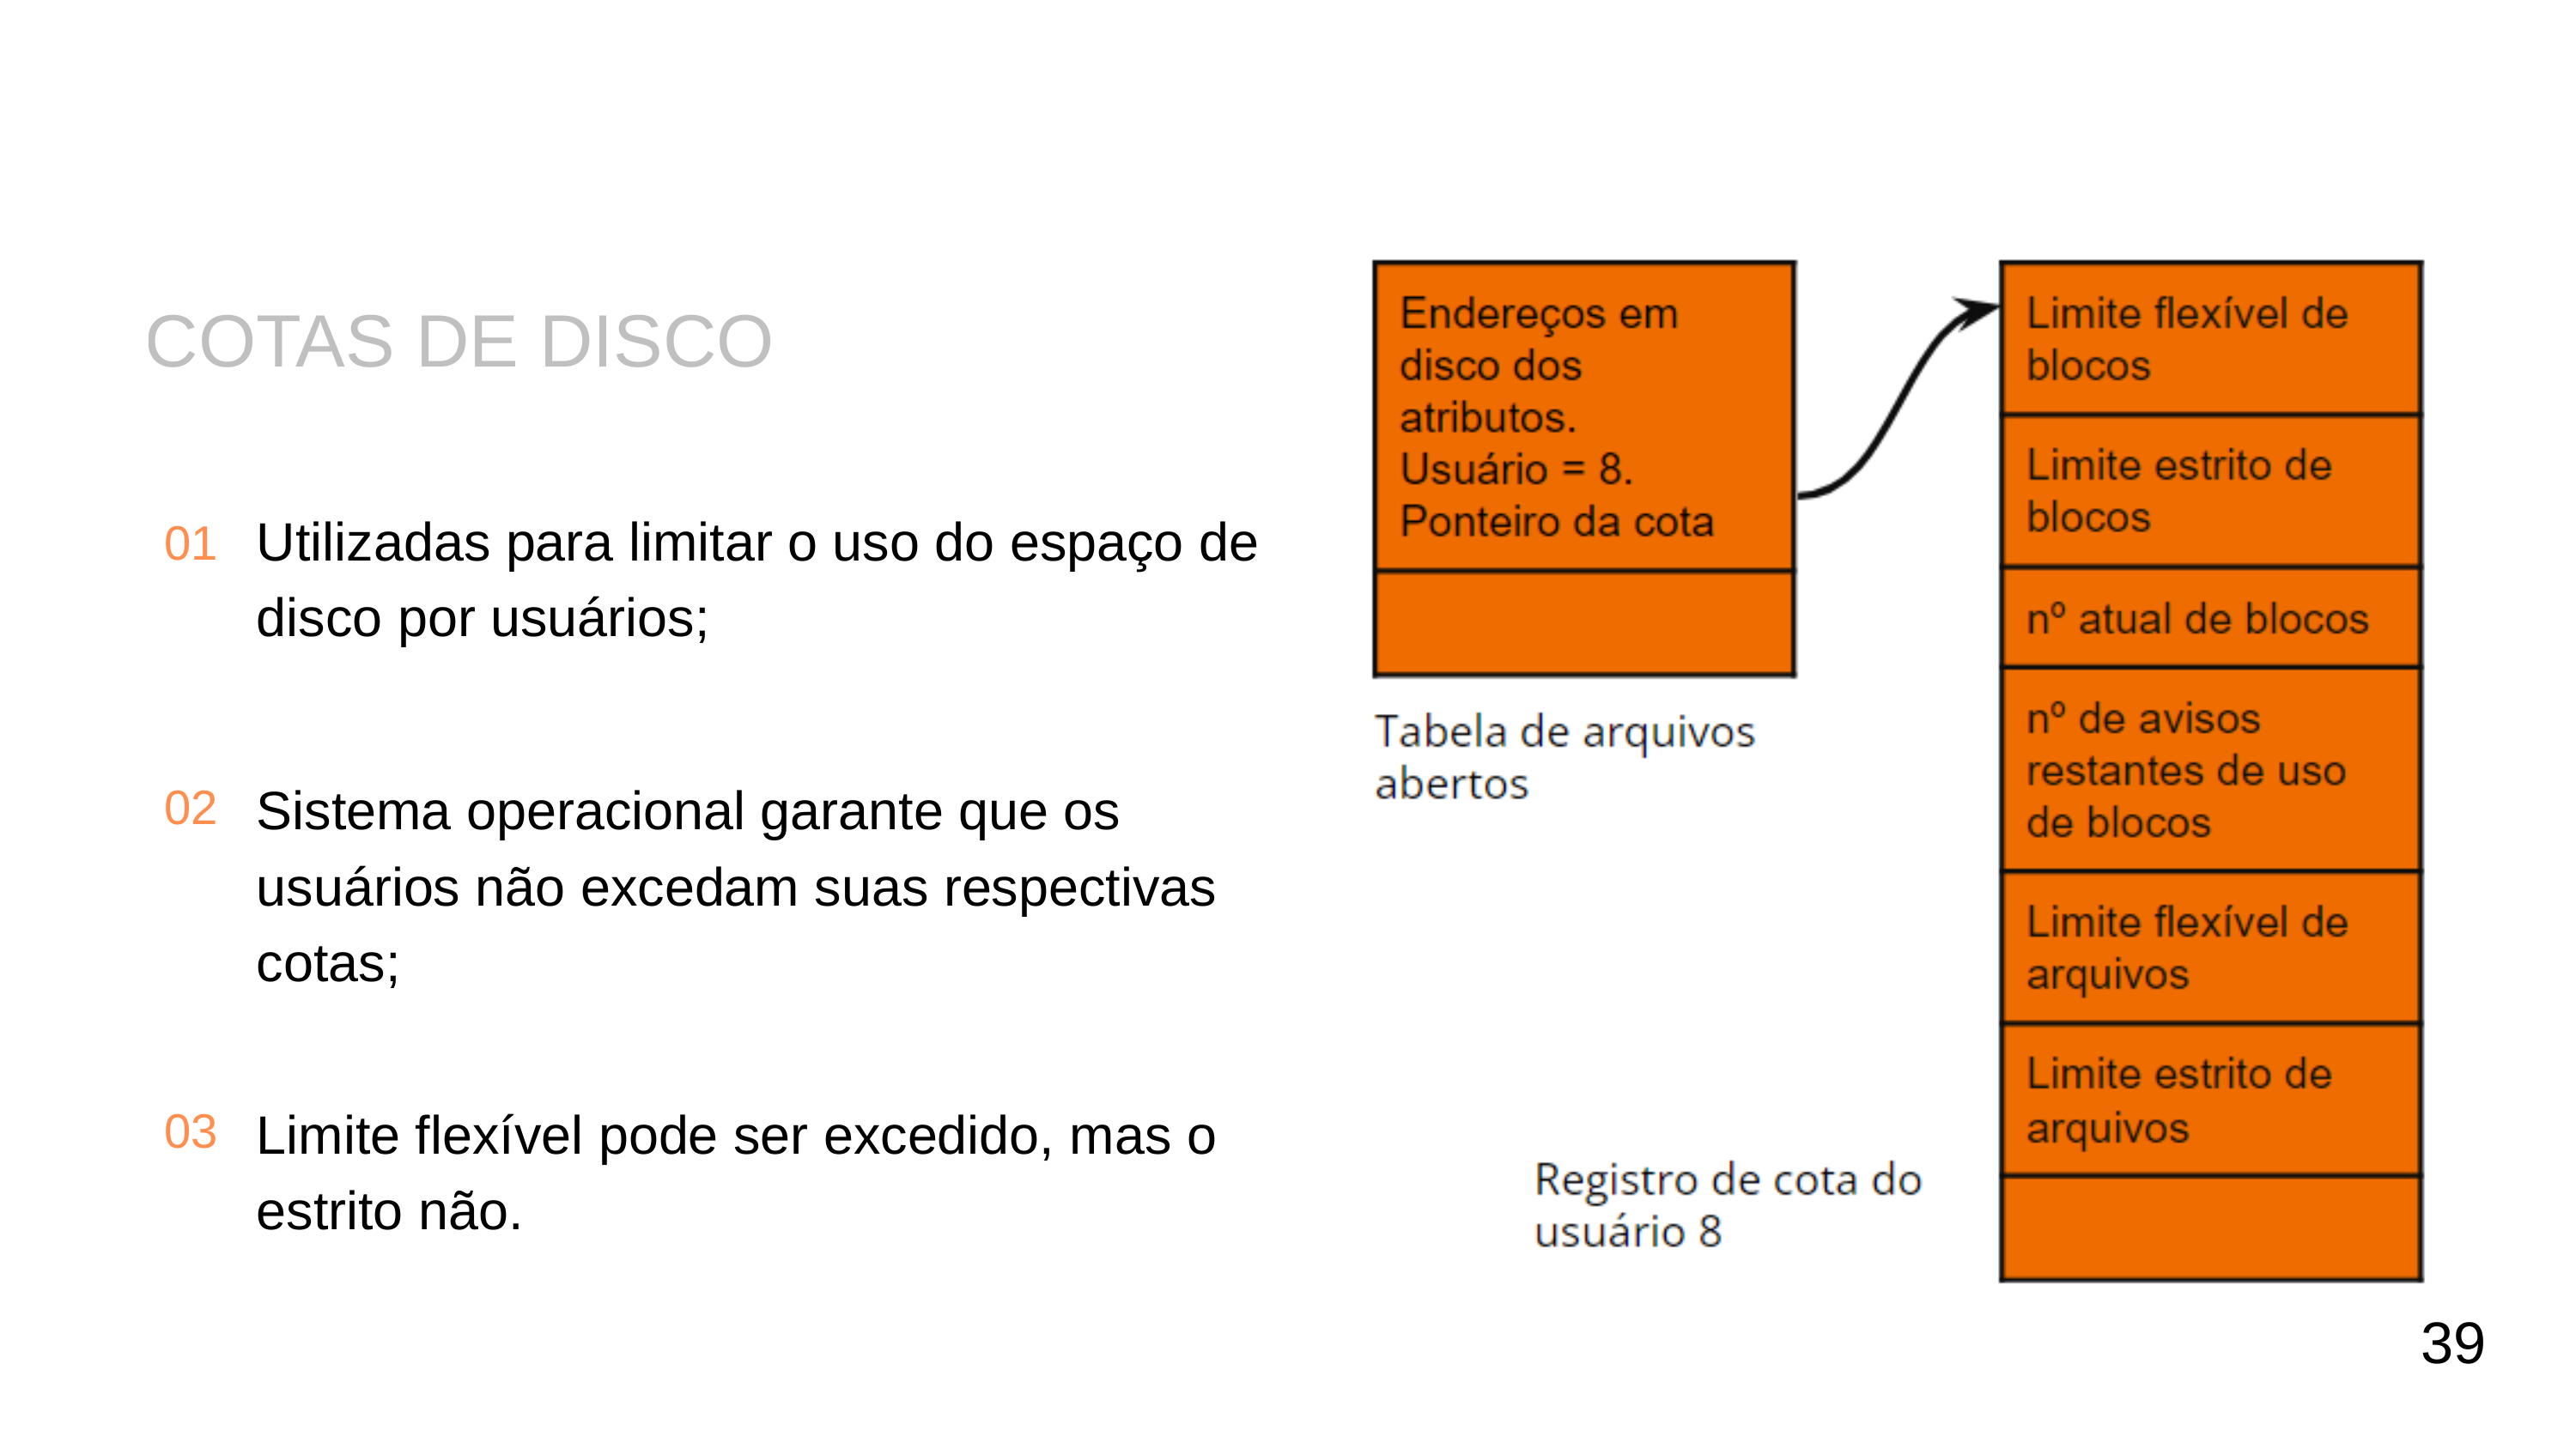

COTAS DE DISCO

Utilizadas para limitar o uso do espaço de disco por usuários;
01
Sistema operacional garante que os usuários não excedam suas respectivas cotas;

02
Limite flexível pode ser excedido, mas o estrito não.
03
39